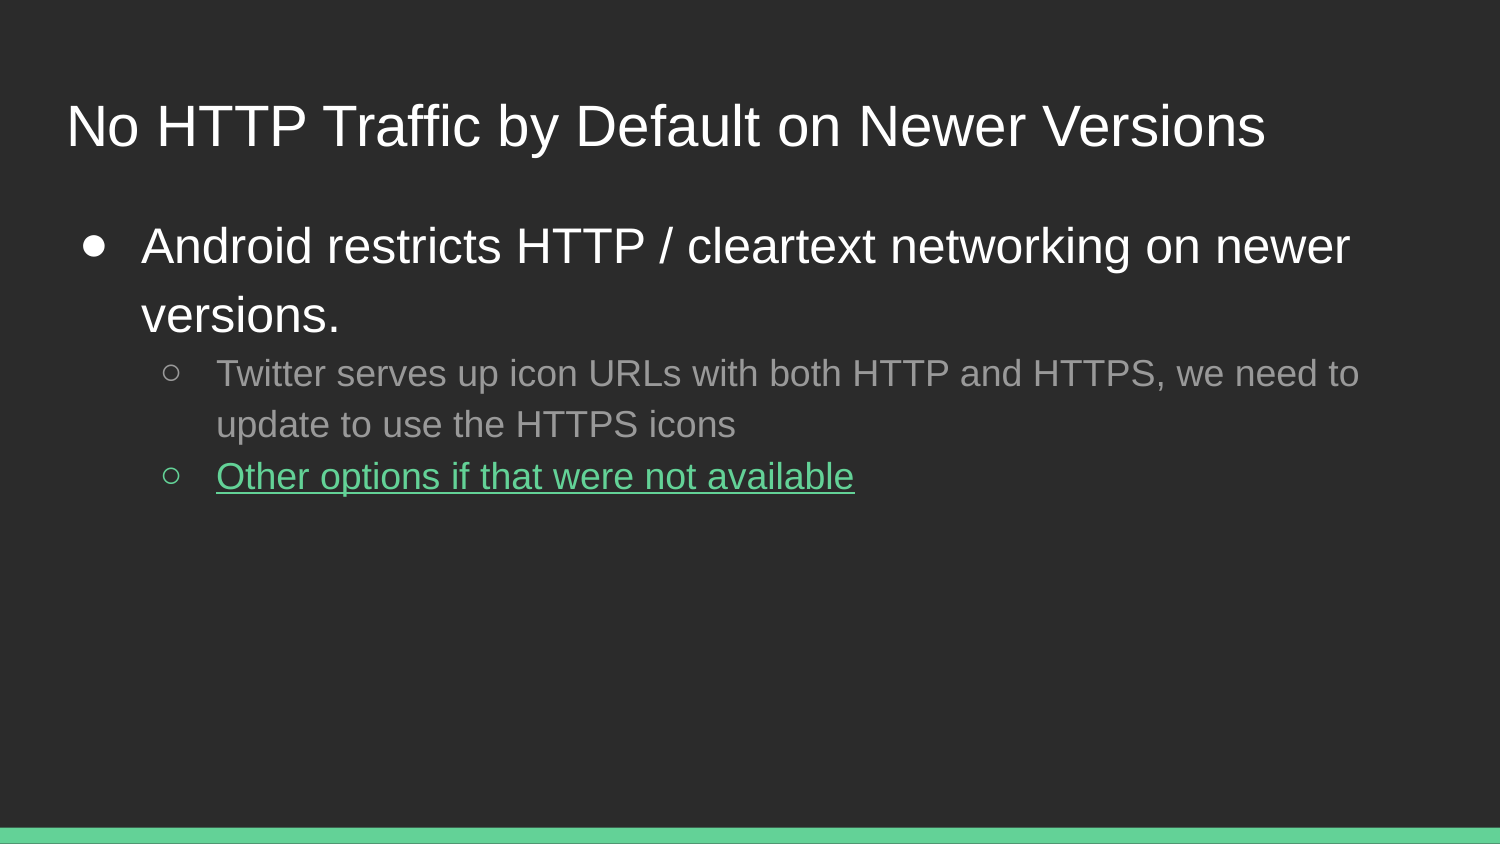

# No HTTP Traffic by Default on Newer Versions
Android restricts HTTP / cleartext networking on newer versions.
Twitter serves up icon URLs with both HTTP and HTTPS, we need to update to use the HTTPS icons
Other options if that were not available